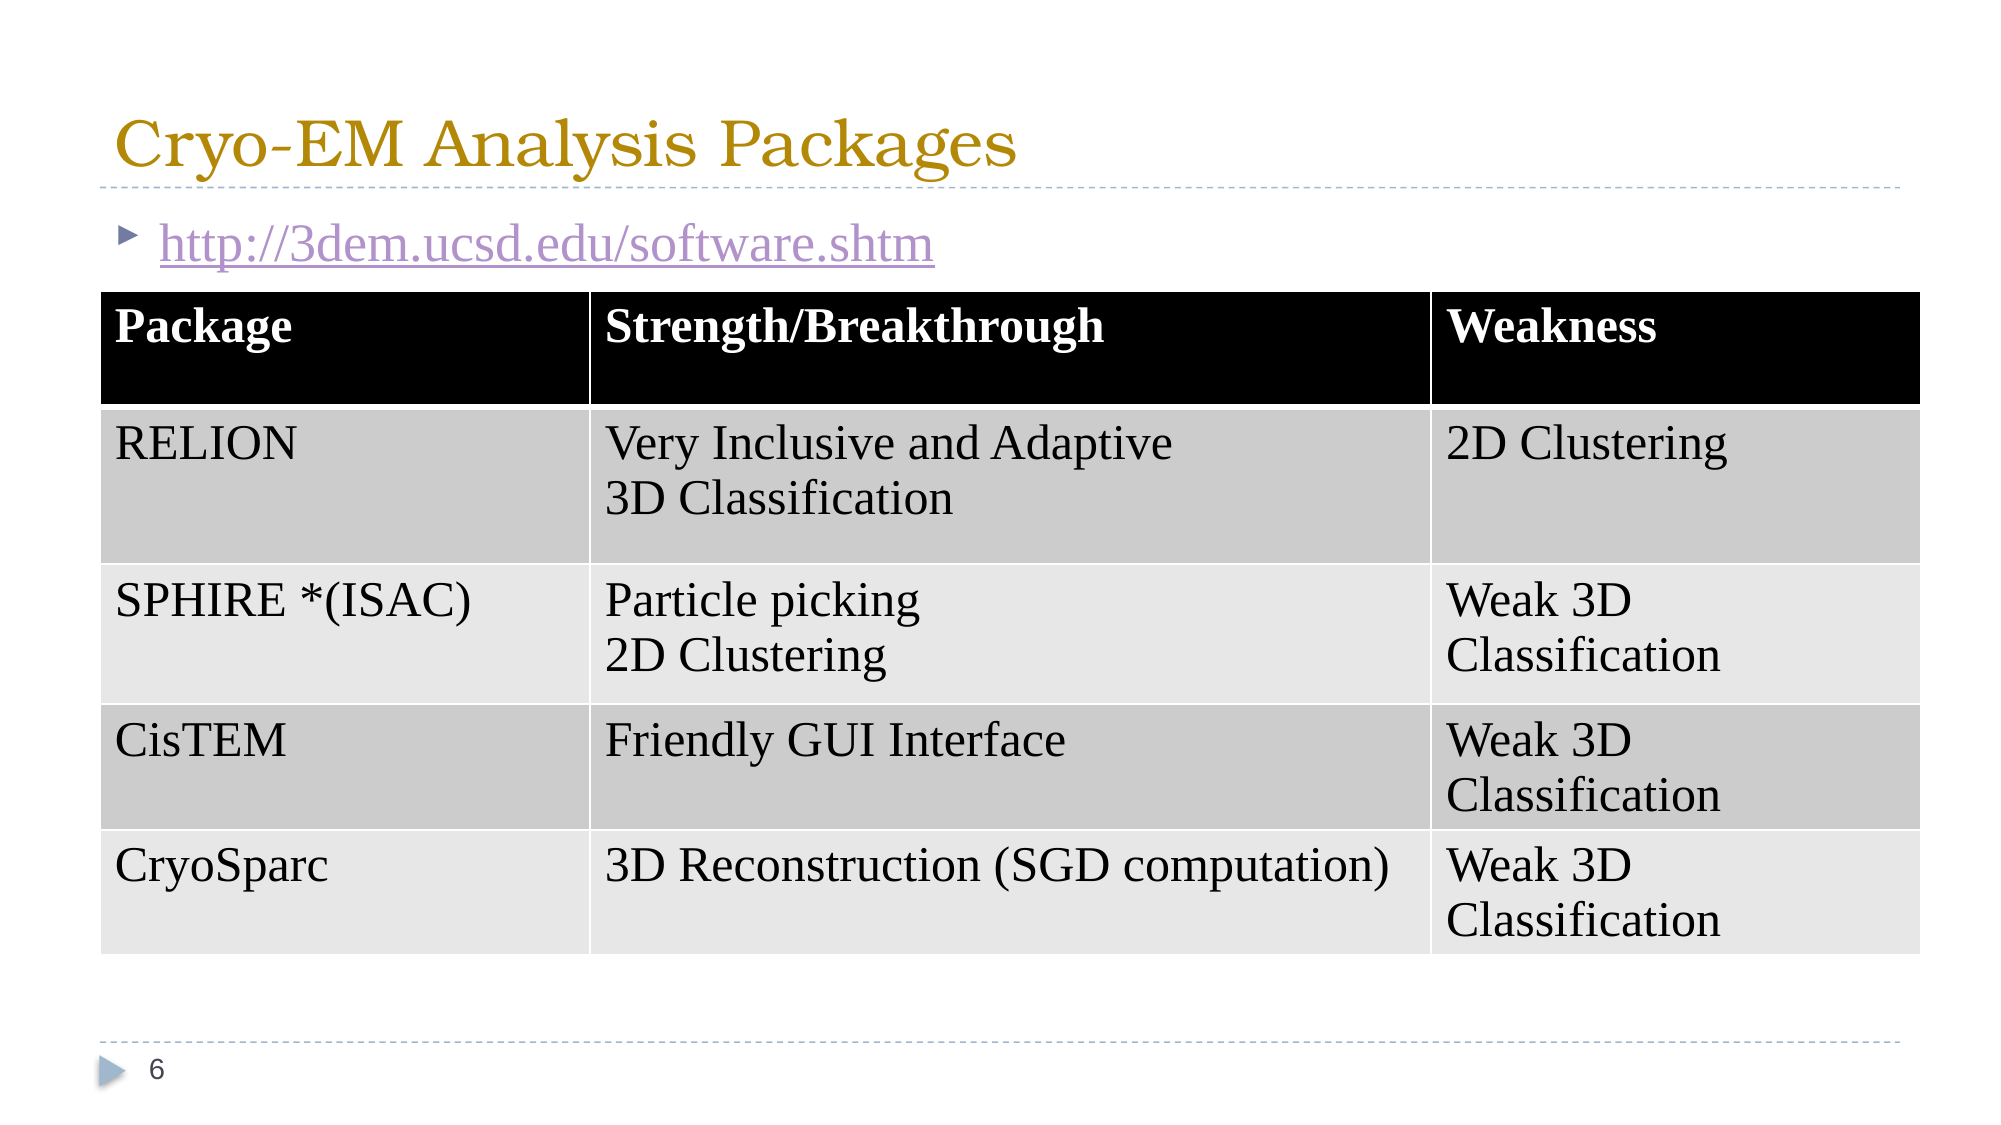

# Cryo-EM Analysis Packages
http://3dem.ucsd.edu/software.shtm
| Package | Strength/Breakthrough | Weakness |
| --- | --- | --- |
| RELION | Very Inclusive and Adaptive 3D Classification | 2D Clustering |
| SPHIRE \*(ISAC) | Particle picking 2D Clustering | Weak 3D Classification |
| CisTEM | Friendly GUI Interface | Weak 3D Classification |
| CryoSparc | 3D Reconstruction (SGD computation) | Weak 3D Classification |
6